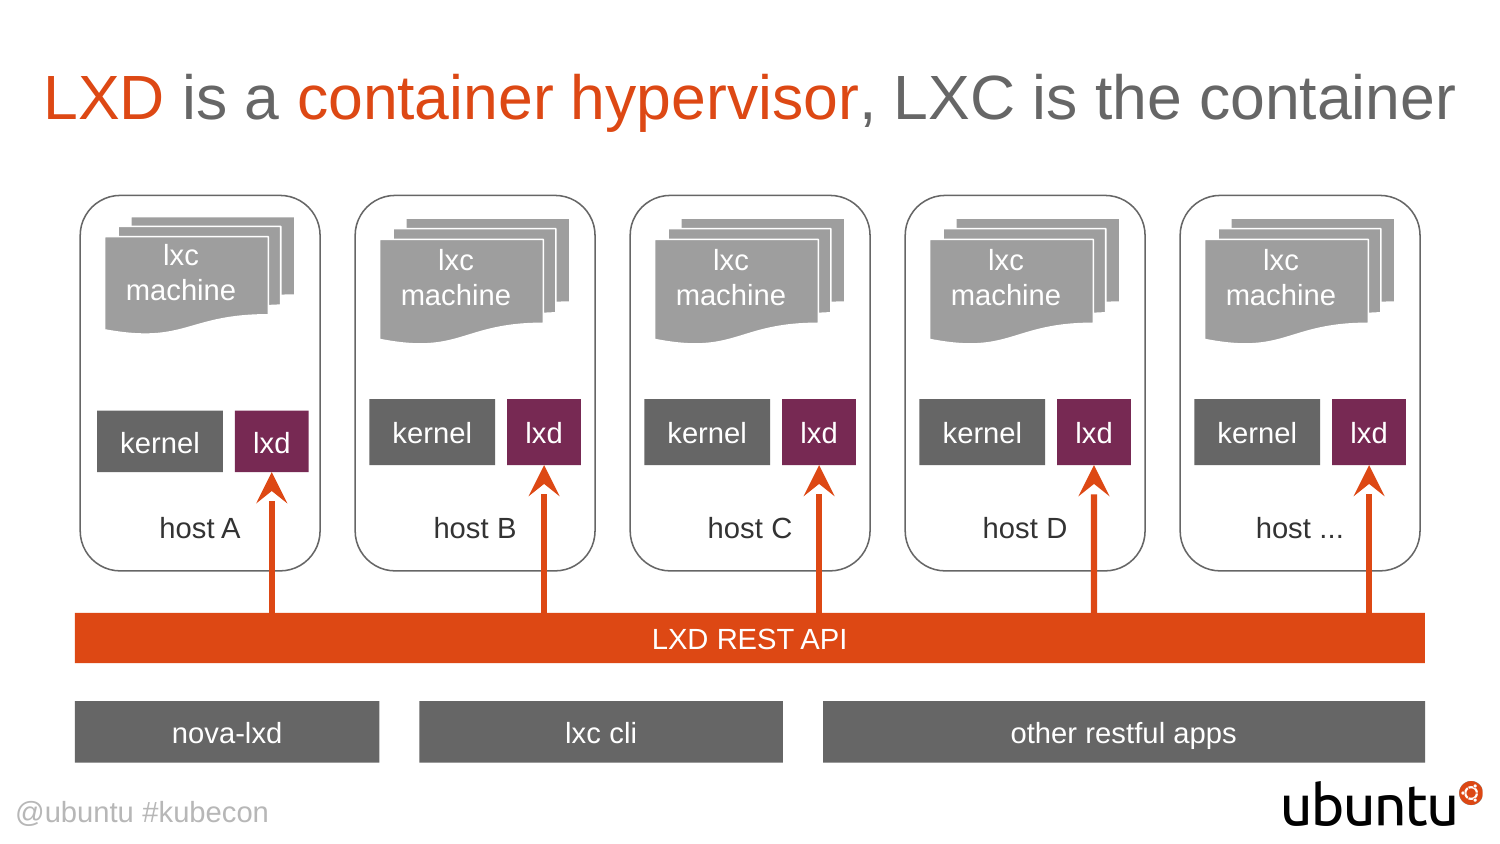

LXD is a container hypervisor, LXC is the container

host B

lxc machine
kernel
lxd

host C

host D

host ...

lxc machine

lxc machine

lxc machine
kernel
lxd
kernel
lxd
kernel
lxd

host A
Ultra fast “vm-lite” guests (bare metal speed)
Any distribution of Linux - e.g. Ubuntu, CentOS
Starts in less than 1 second
15x density of KVM or ESX for idle workloads

lxc machine
kernel
lxd
LXD REST API
nova-lxd
lxc cli
other restful apps